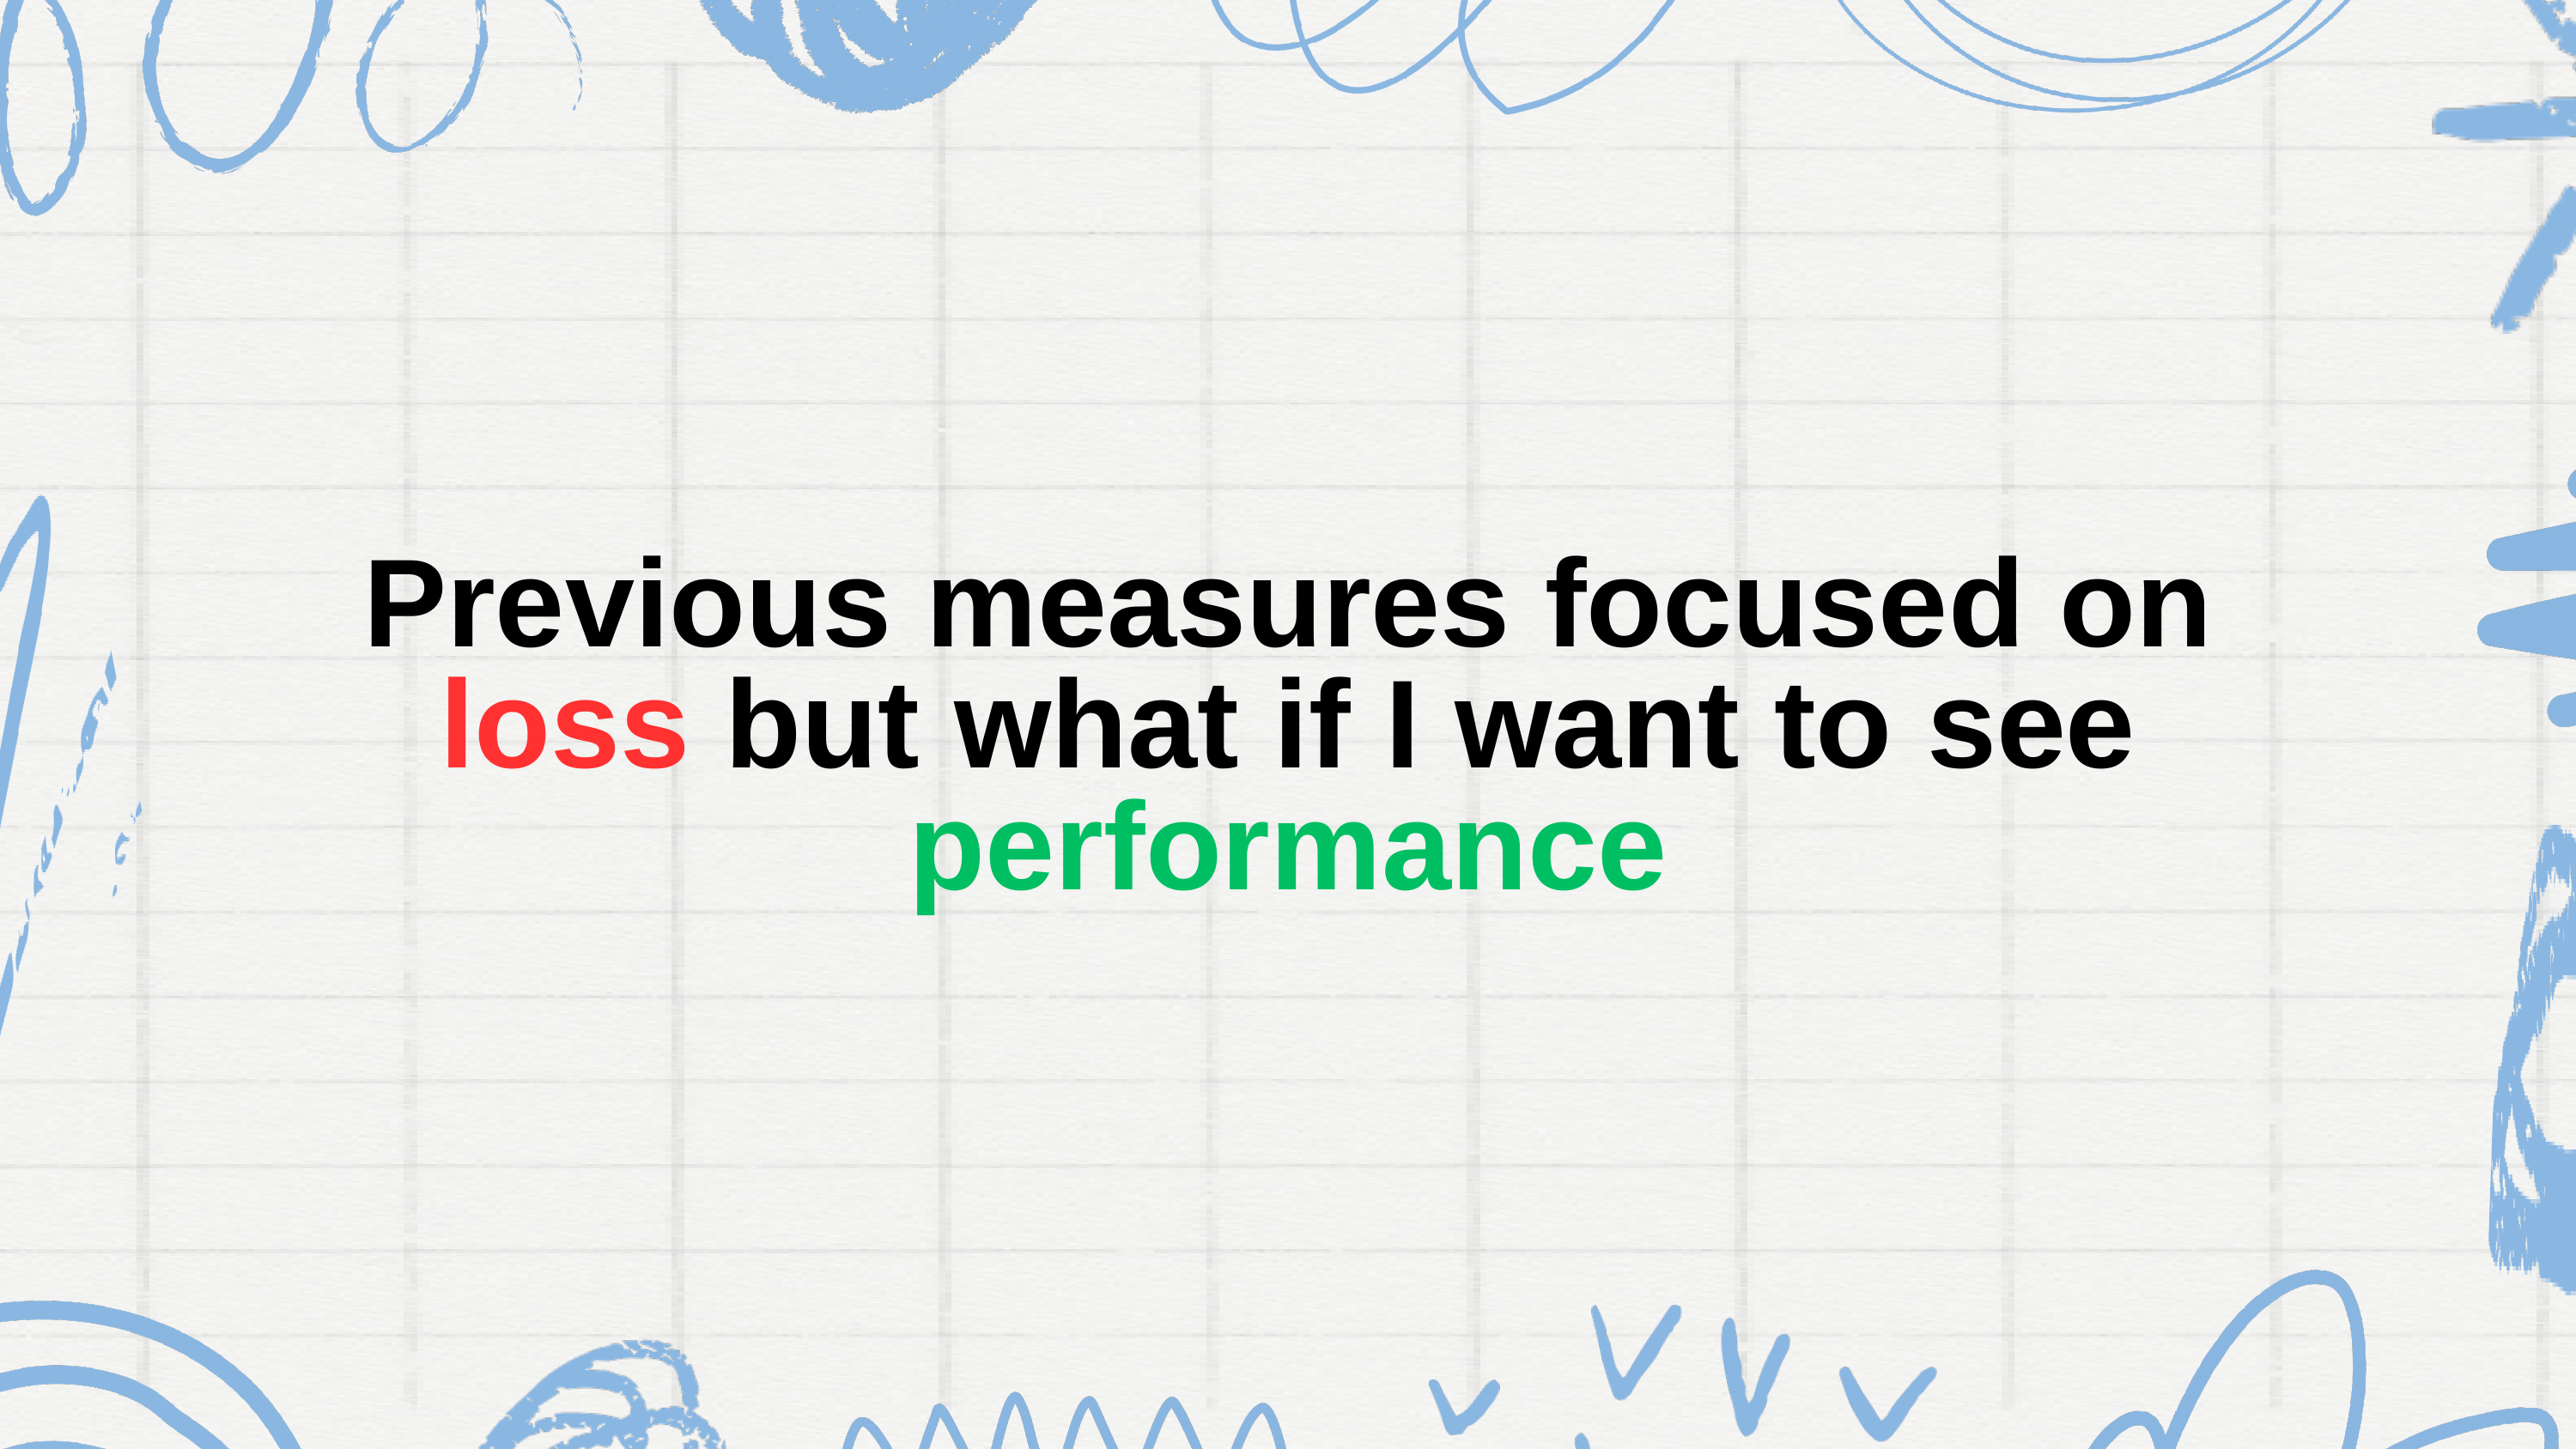

Previous measures focused on loss but what if I want to see performance